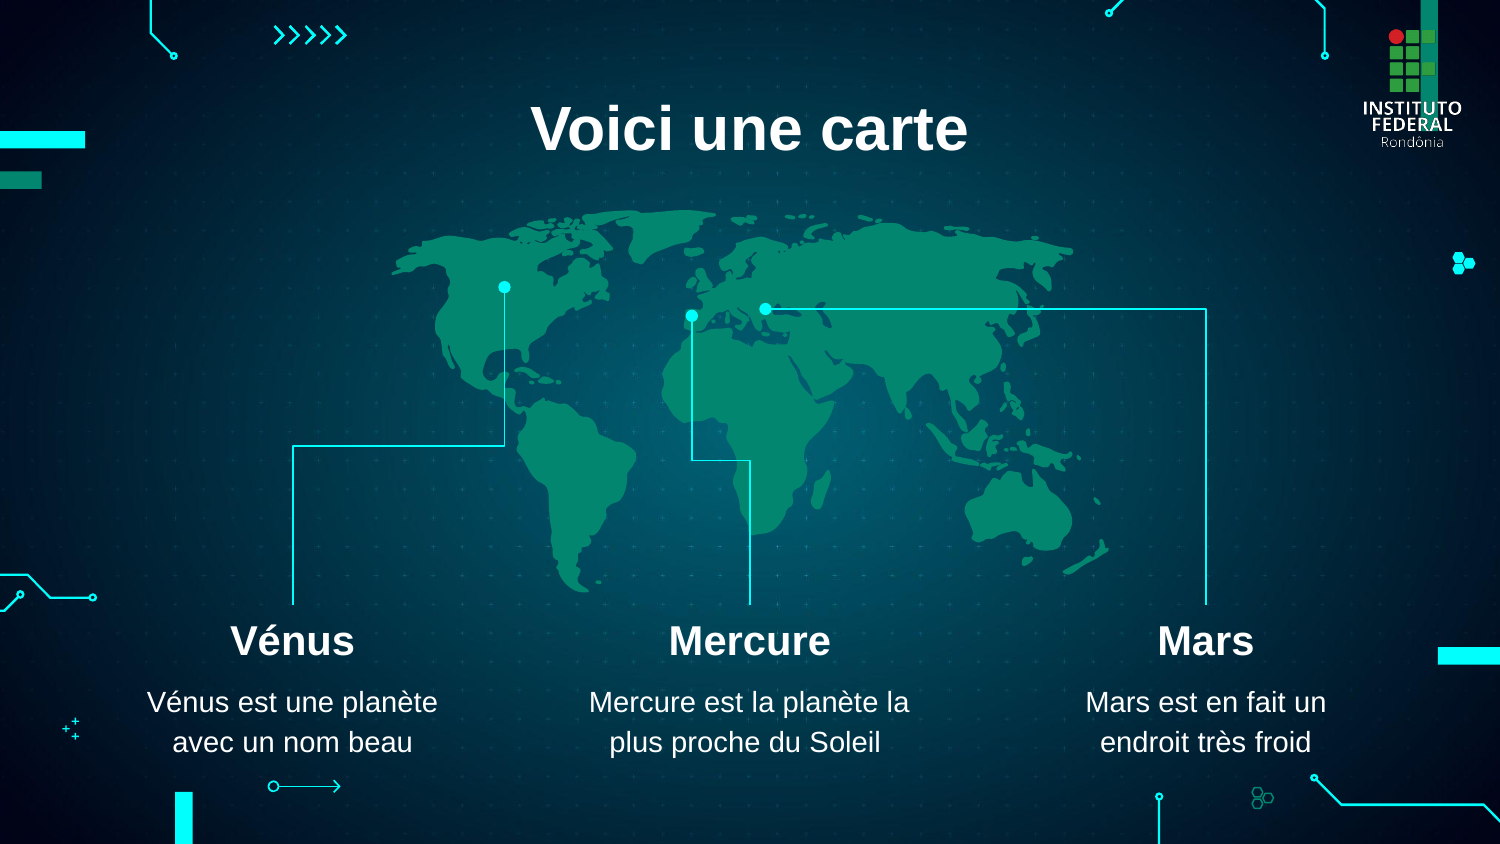

# Voici une carte

Mercure
Vénus
Mars
Mercure est la planète la plus proche du Soleil
Vénus est une planète avec un nom beau
Mars est en fait un endroit très froid